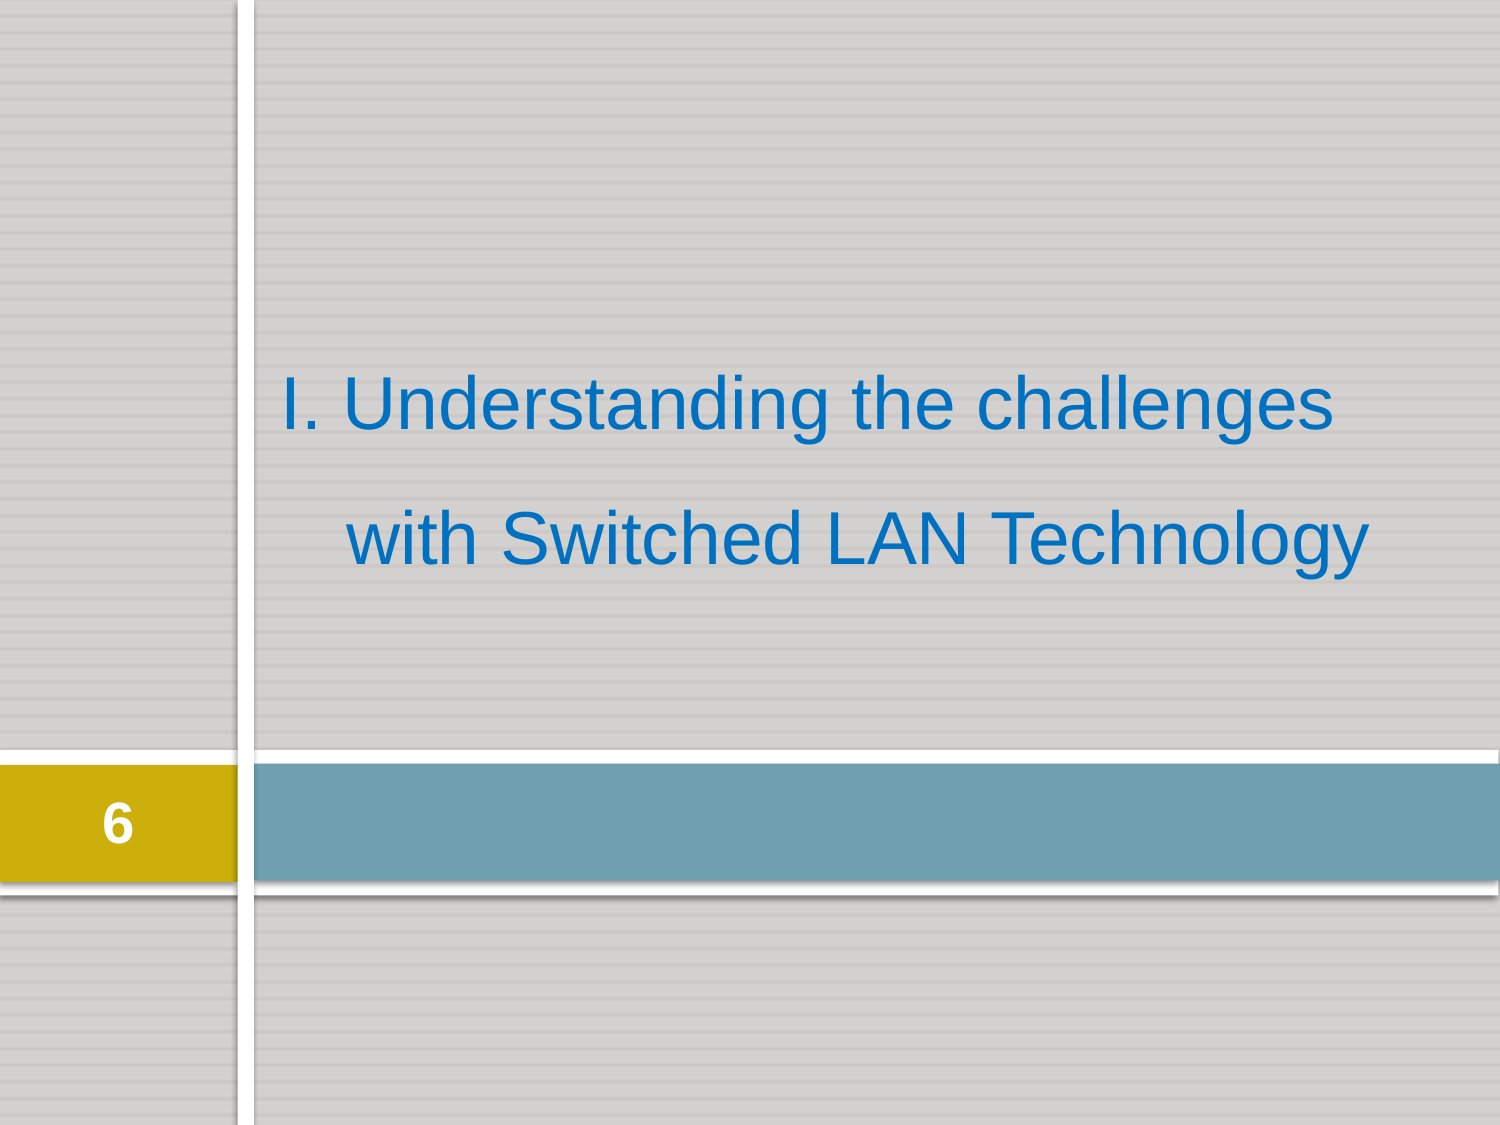

I. Understanding the challenges with Switched LAN Technology
#
6